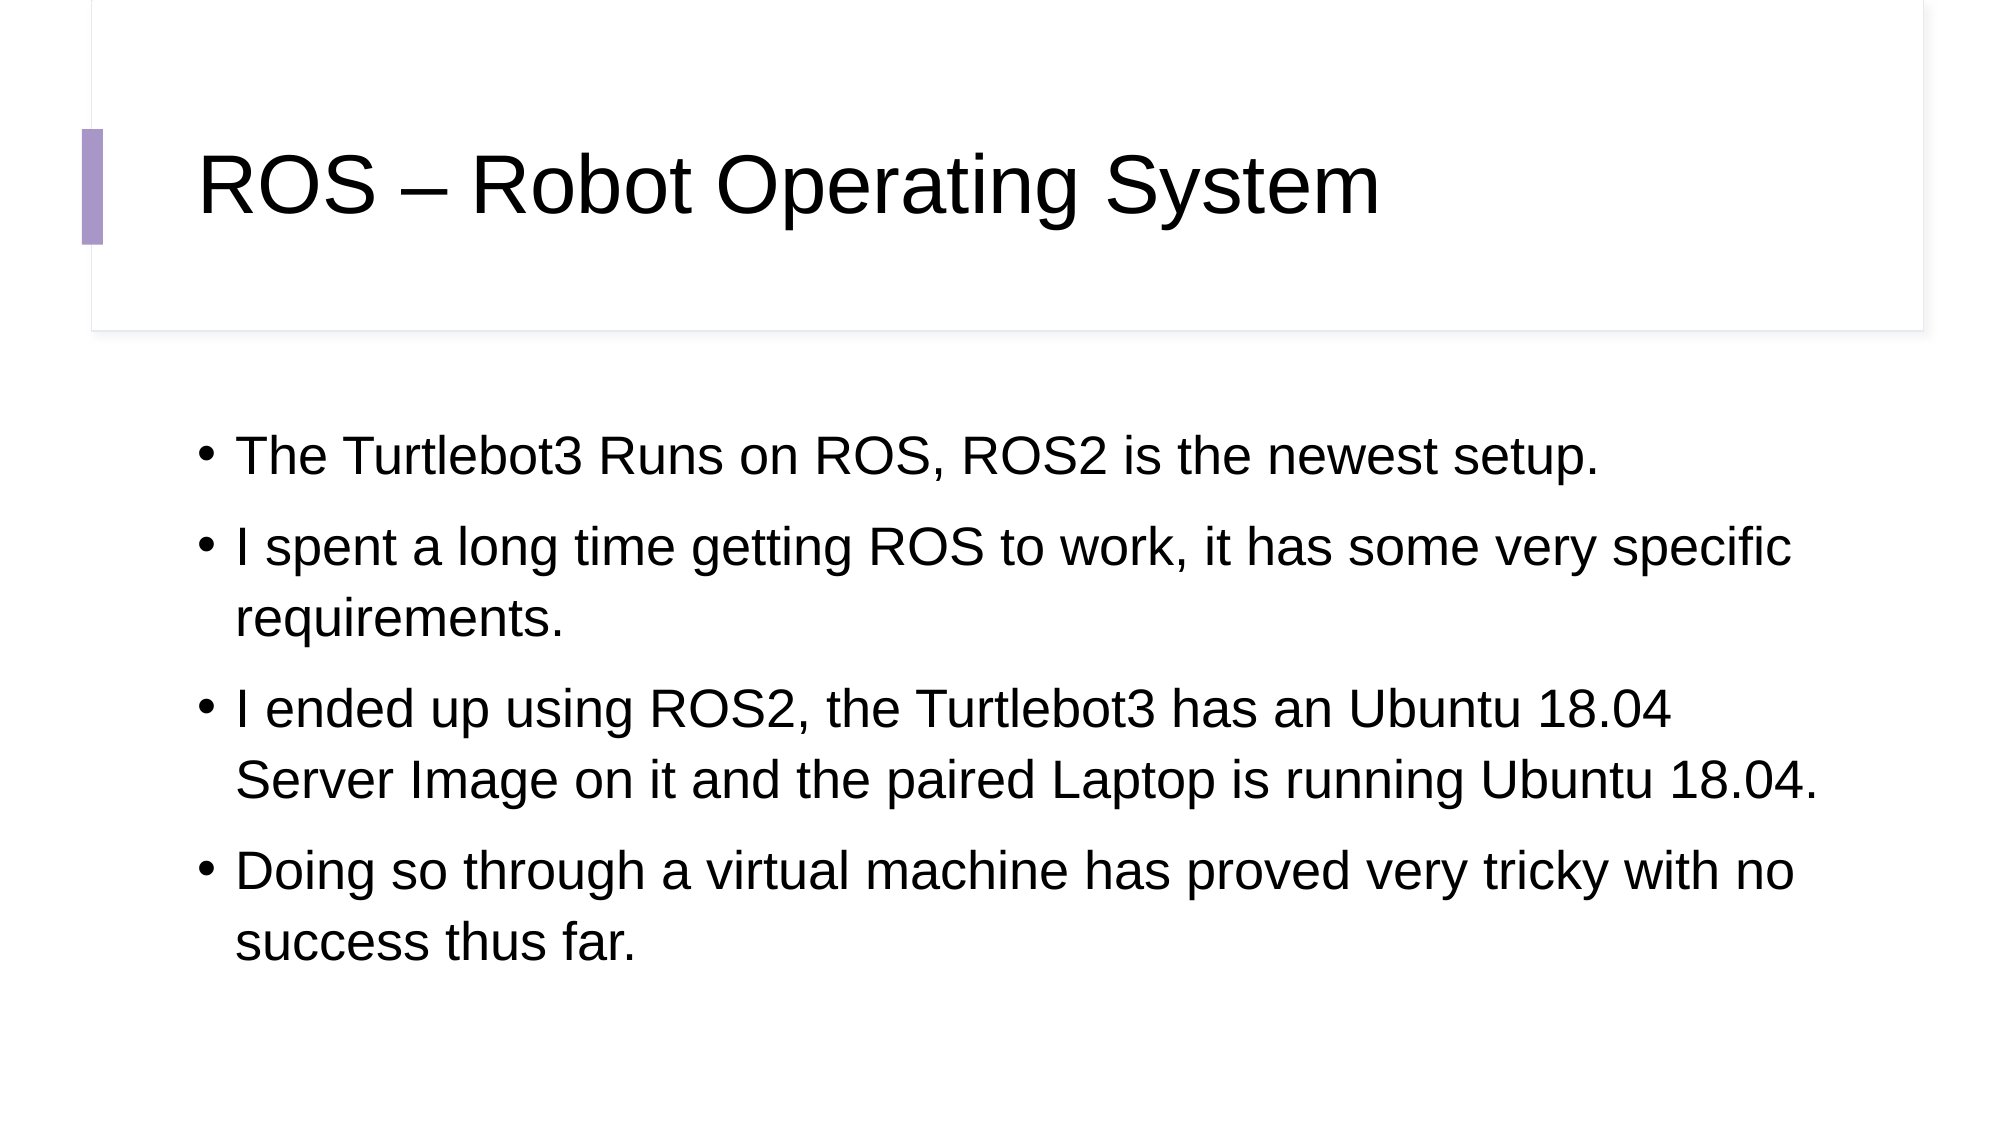

# ROS – Robot Operating System
The Turtlebot3 Runs on ROS, ROS2 is the newest setup.
I spent a long time getting ROS to work, it has some very specific requirements.
I ended up using ROS2, the Turtlebot3 has an Ubuntu 18.04 Server Image on it and the paired Laptop is running Ubuntu 18.04.
Doing so through a virtual machine has proved very tricky with no success thus far.